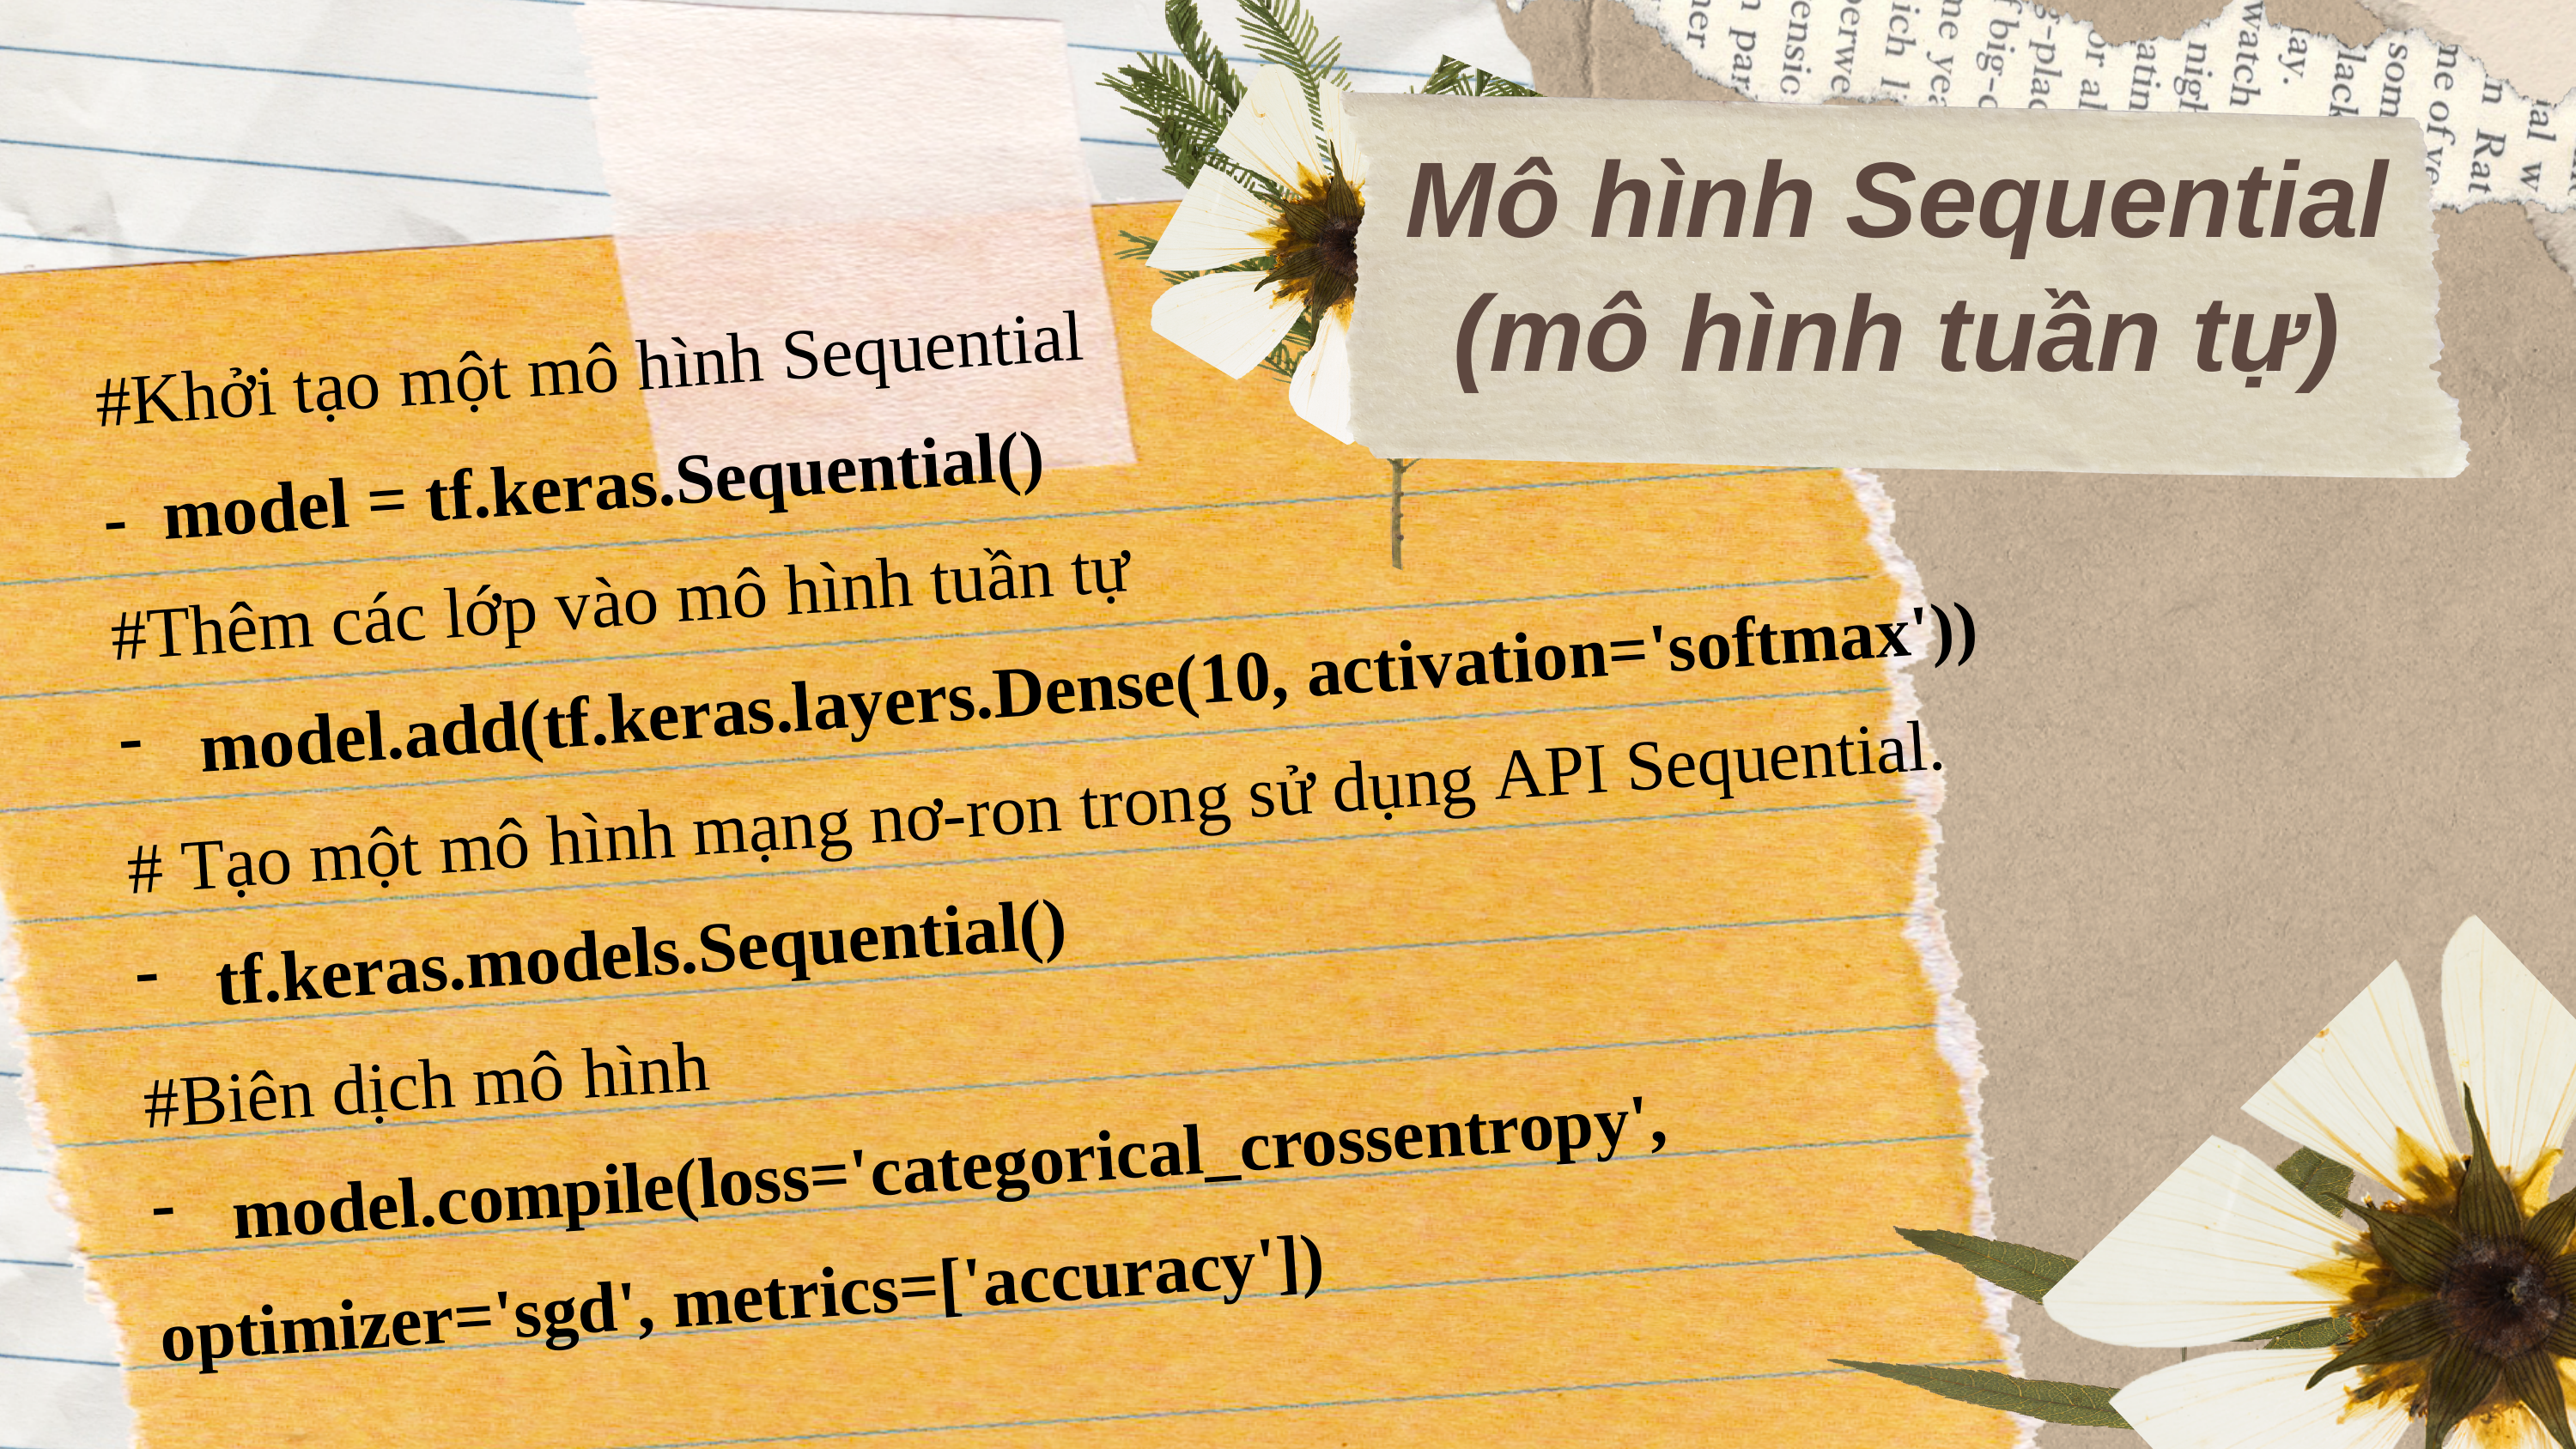

Mô hình Sequential
(mô hình tuần tự)
#Khởi tạo một mô hình Sequential
-  model = tf.keras.Sequential()
#Thêm các lớp vào mô hình tuần tự
model.add(tf.keras.layers.Dense(10, activation='softmax'))
# Tạo một mô hình mạng nơ-ron trong sử dụng API Sequential.
tf.keras.models.Sequential()
#Biên dịch mô hình
model.compile(loss='categorical_crossentropy',
optimizer='sgd', metrics=['accuracy'])